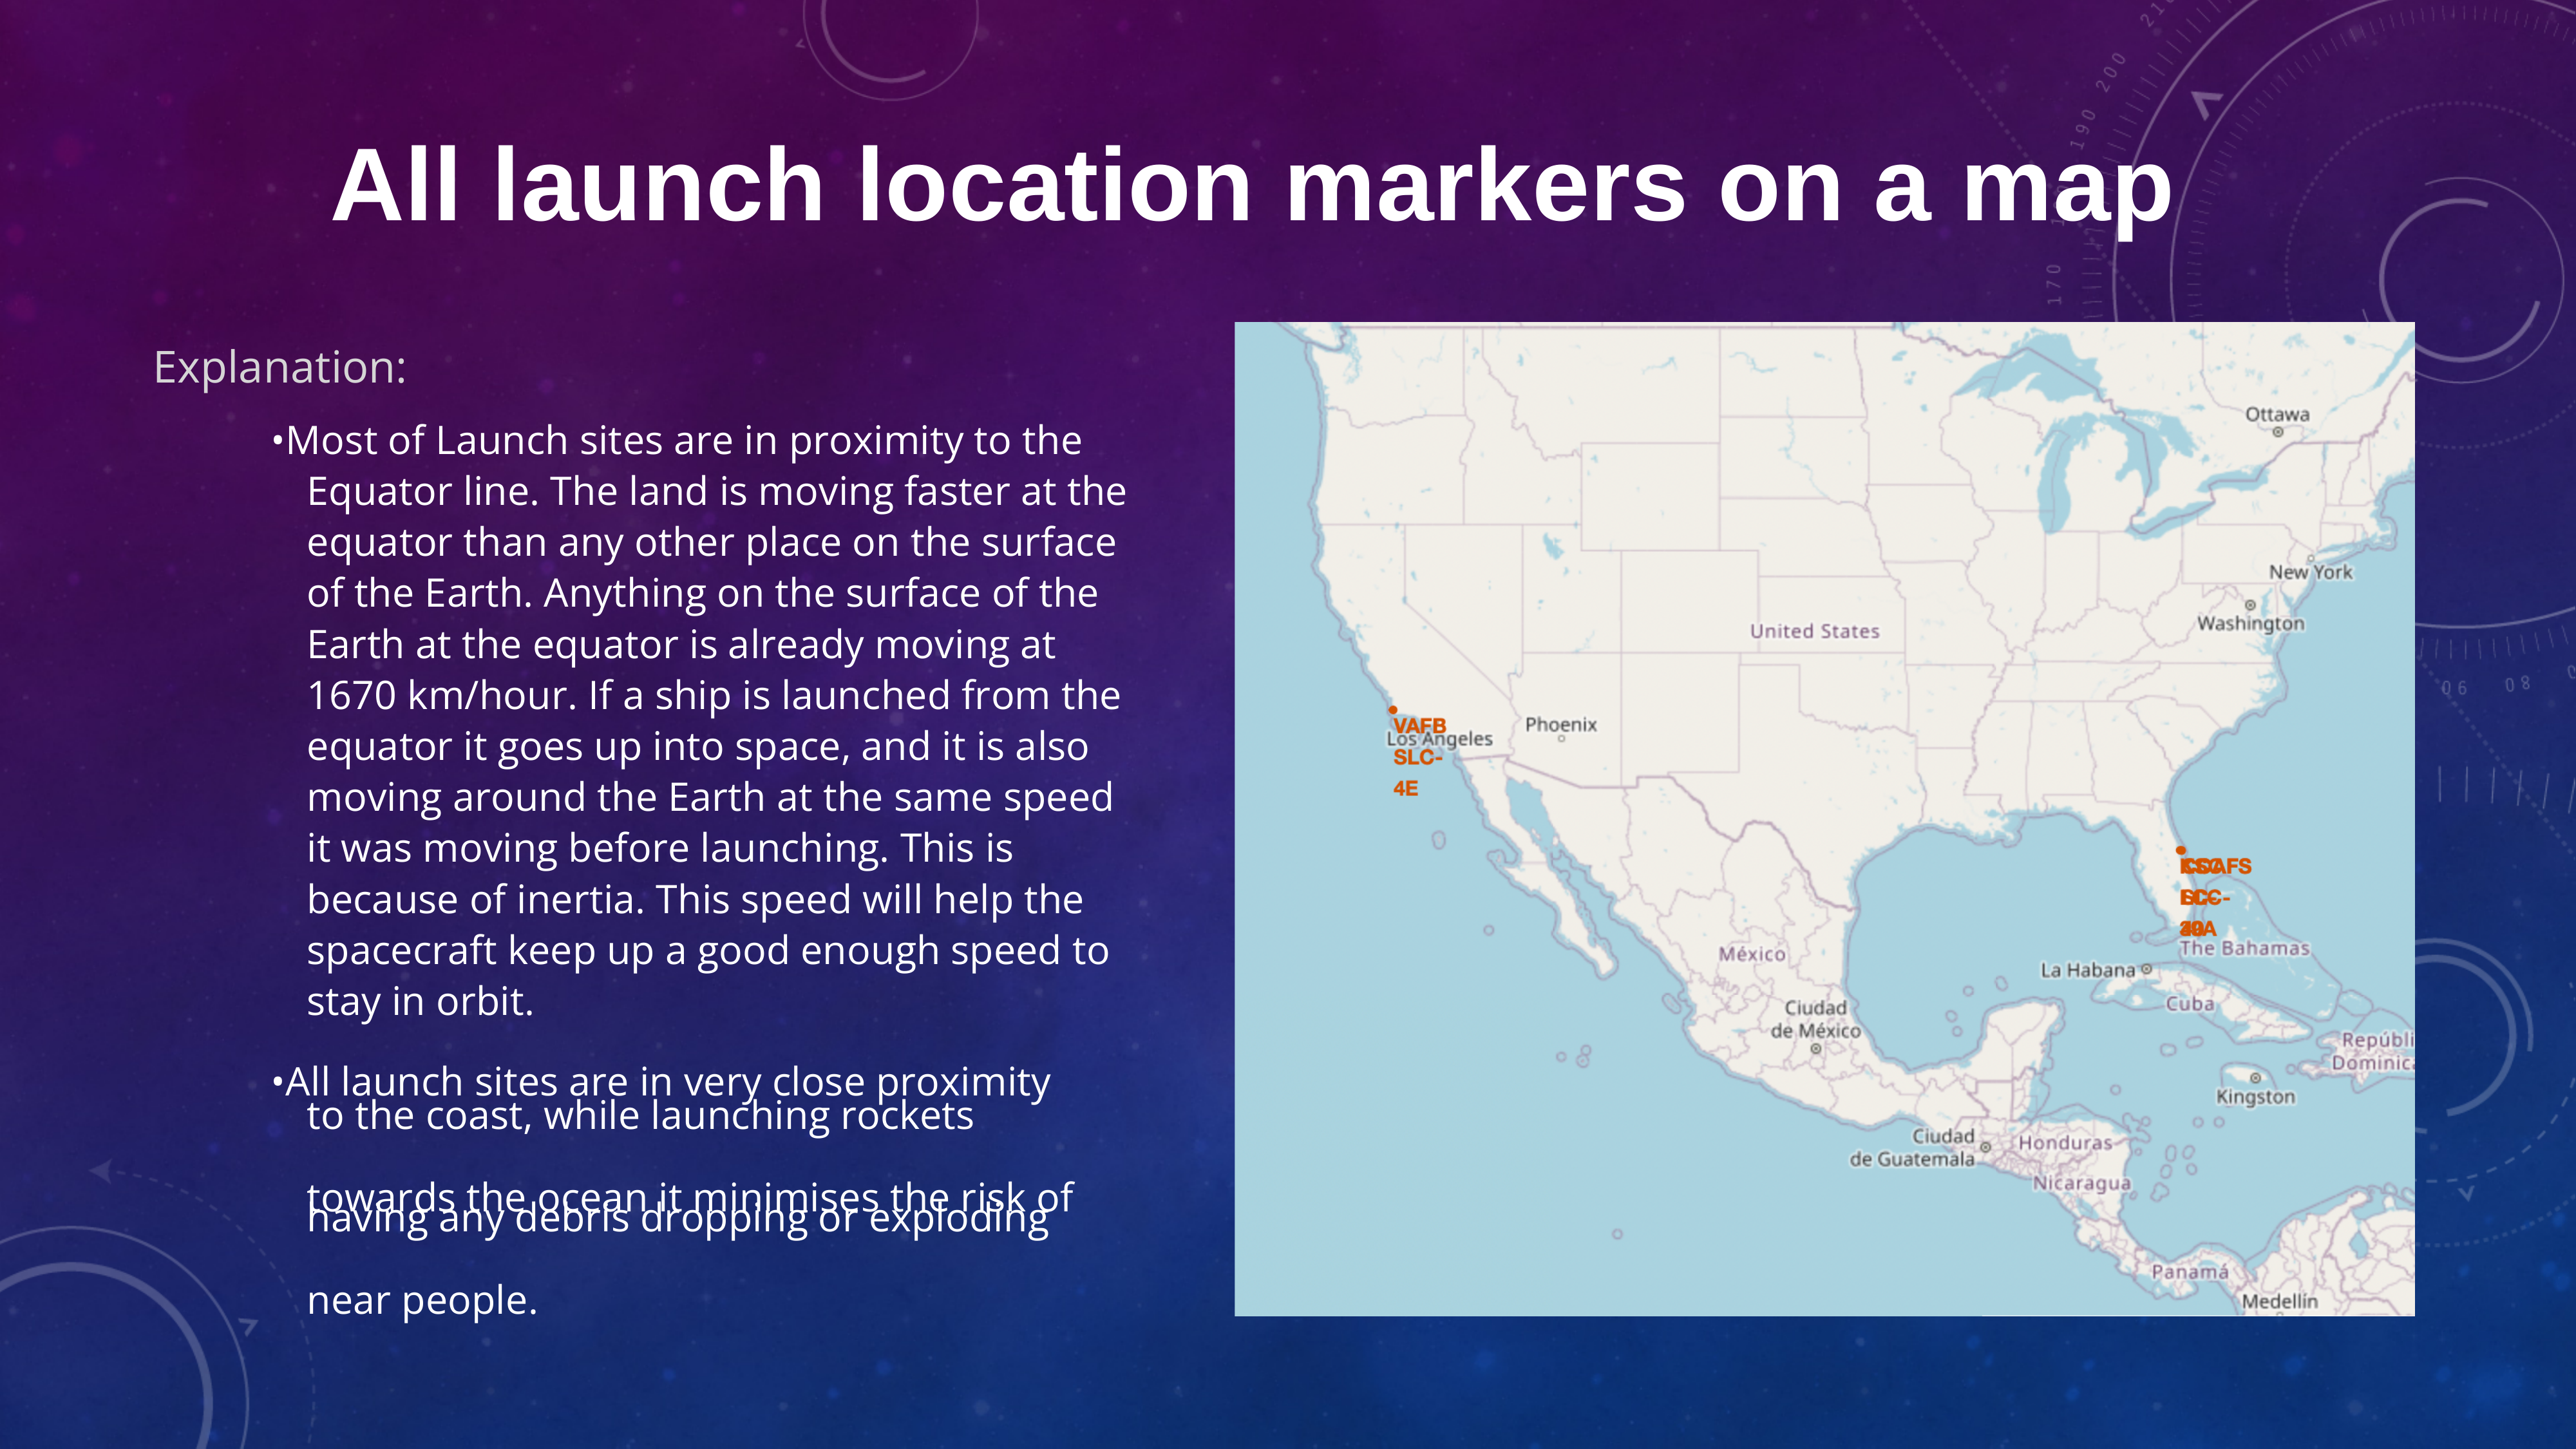

All launch location markers on a map

Explanation:
•Most of Launch sites are in proximity to the
Equator line. The land is moving faster at the equator than any other place on the surface of the Earth. Anything on the surface of the Earth at the equator is already moving at 1670 km/hour. If a ship is launched from the equator it goes up into space, and it is also moving around the Earth at the same speed it was moving before launching. This is because of inertia. This speed will help the spacecraft keep up a good enough speed to stay in orbit.
•All launch sites are in very close proximity
to the coast, while launching rockets
towards the ocean it minimises the risk of
having any debris dropping or exploding
near people.